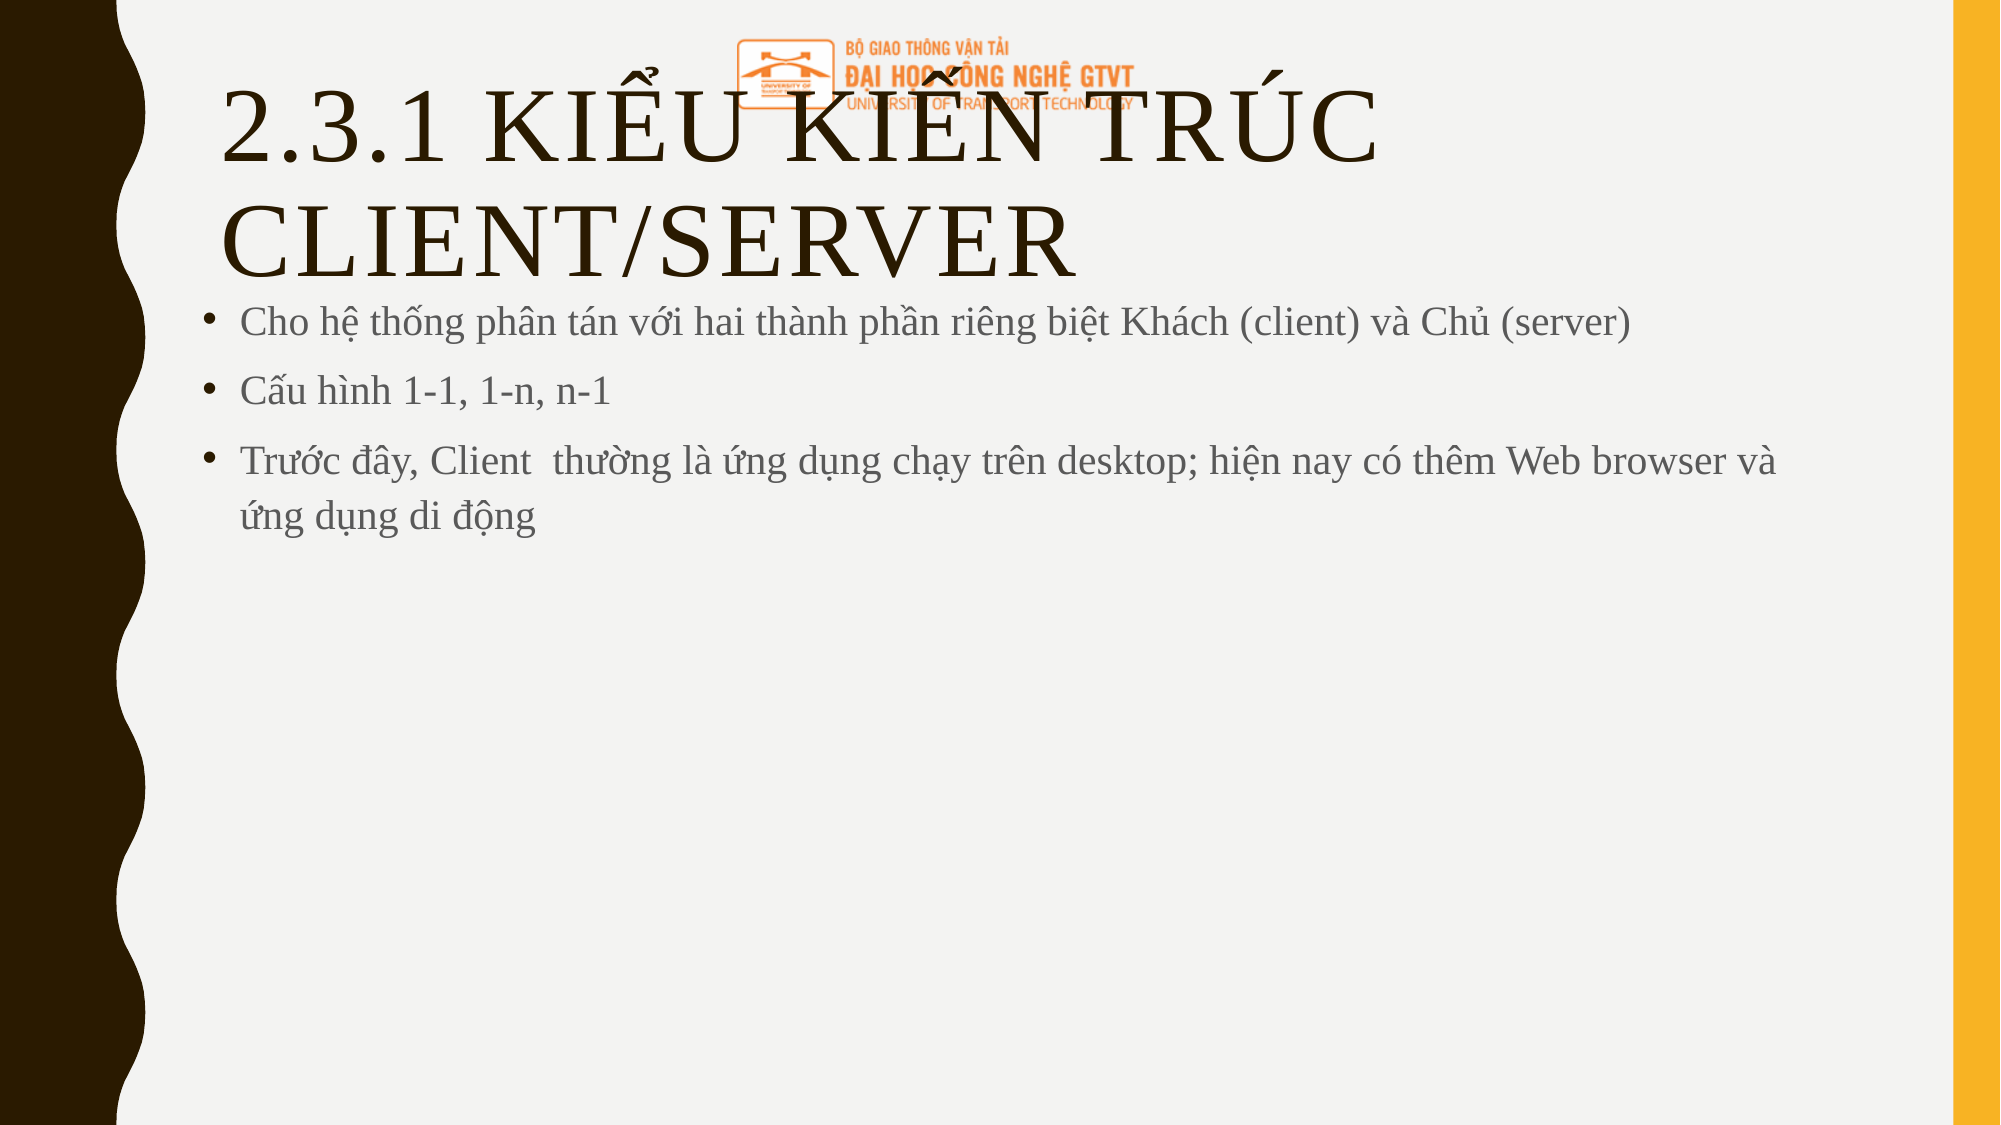

# 2.3.1 Kiểu kiến trúc client/server
Cho hệ thống phân tán với hai thành phần riêng biệt Khách (client) và Chủ (server)
Cấu hình 1-1, 1-n, n-1
Trước đây, Client  thường là ứng dụng chạy trên desktop; hiện nay có thêm Web browser và ứng dụng di động